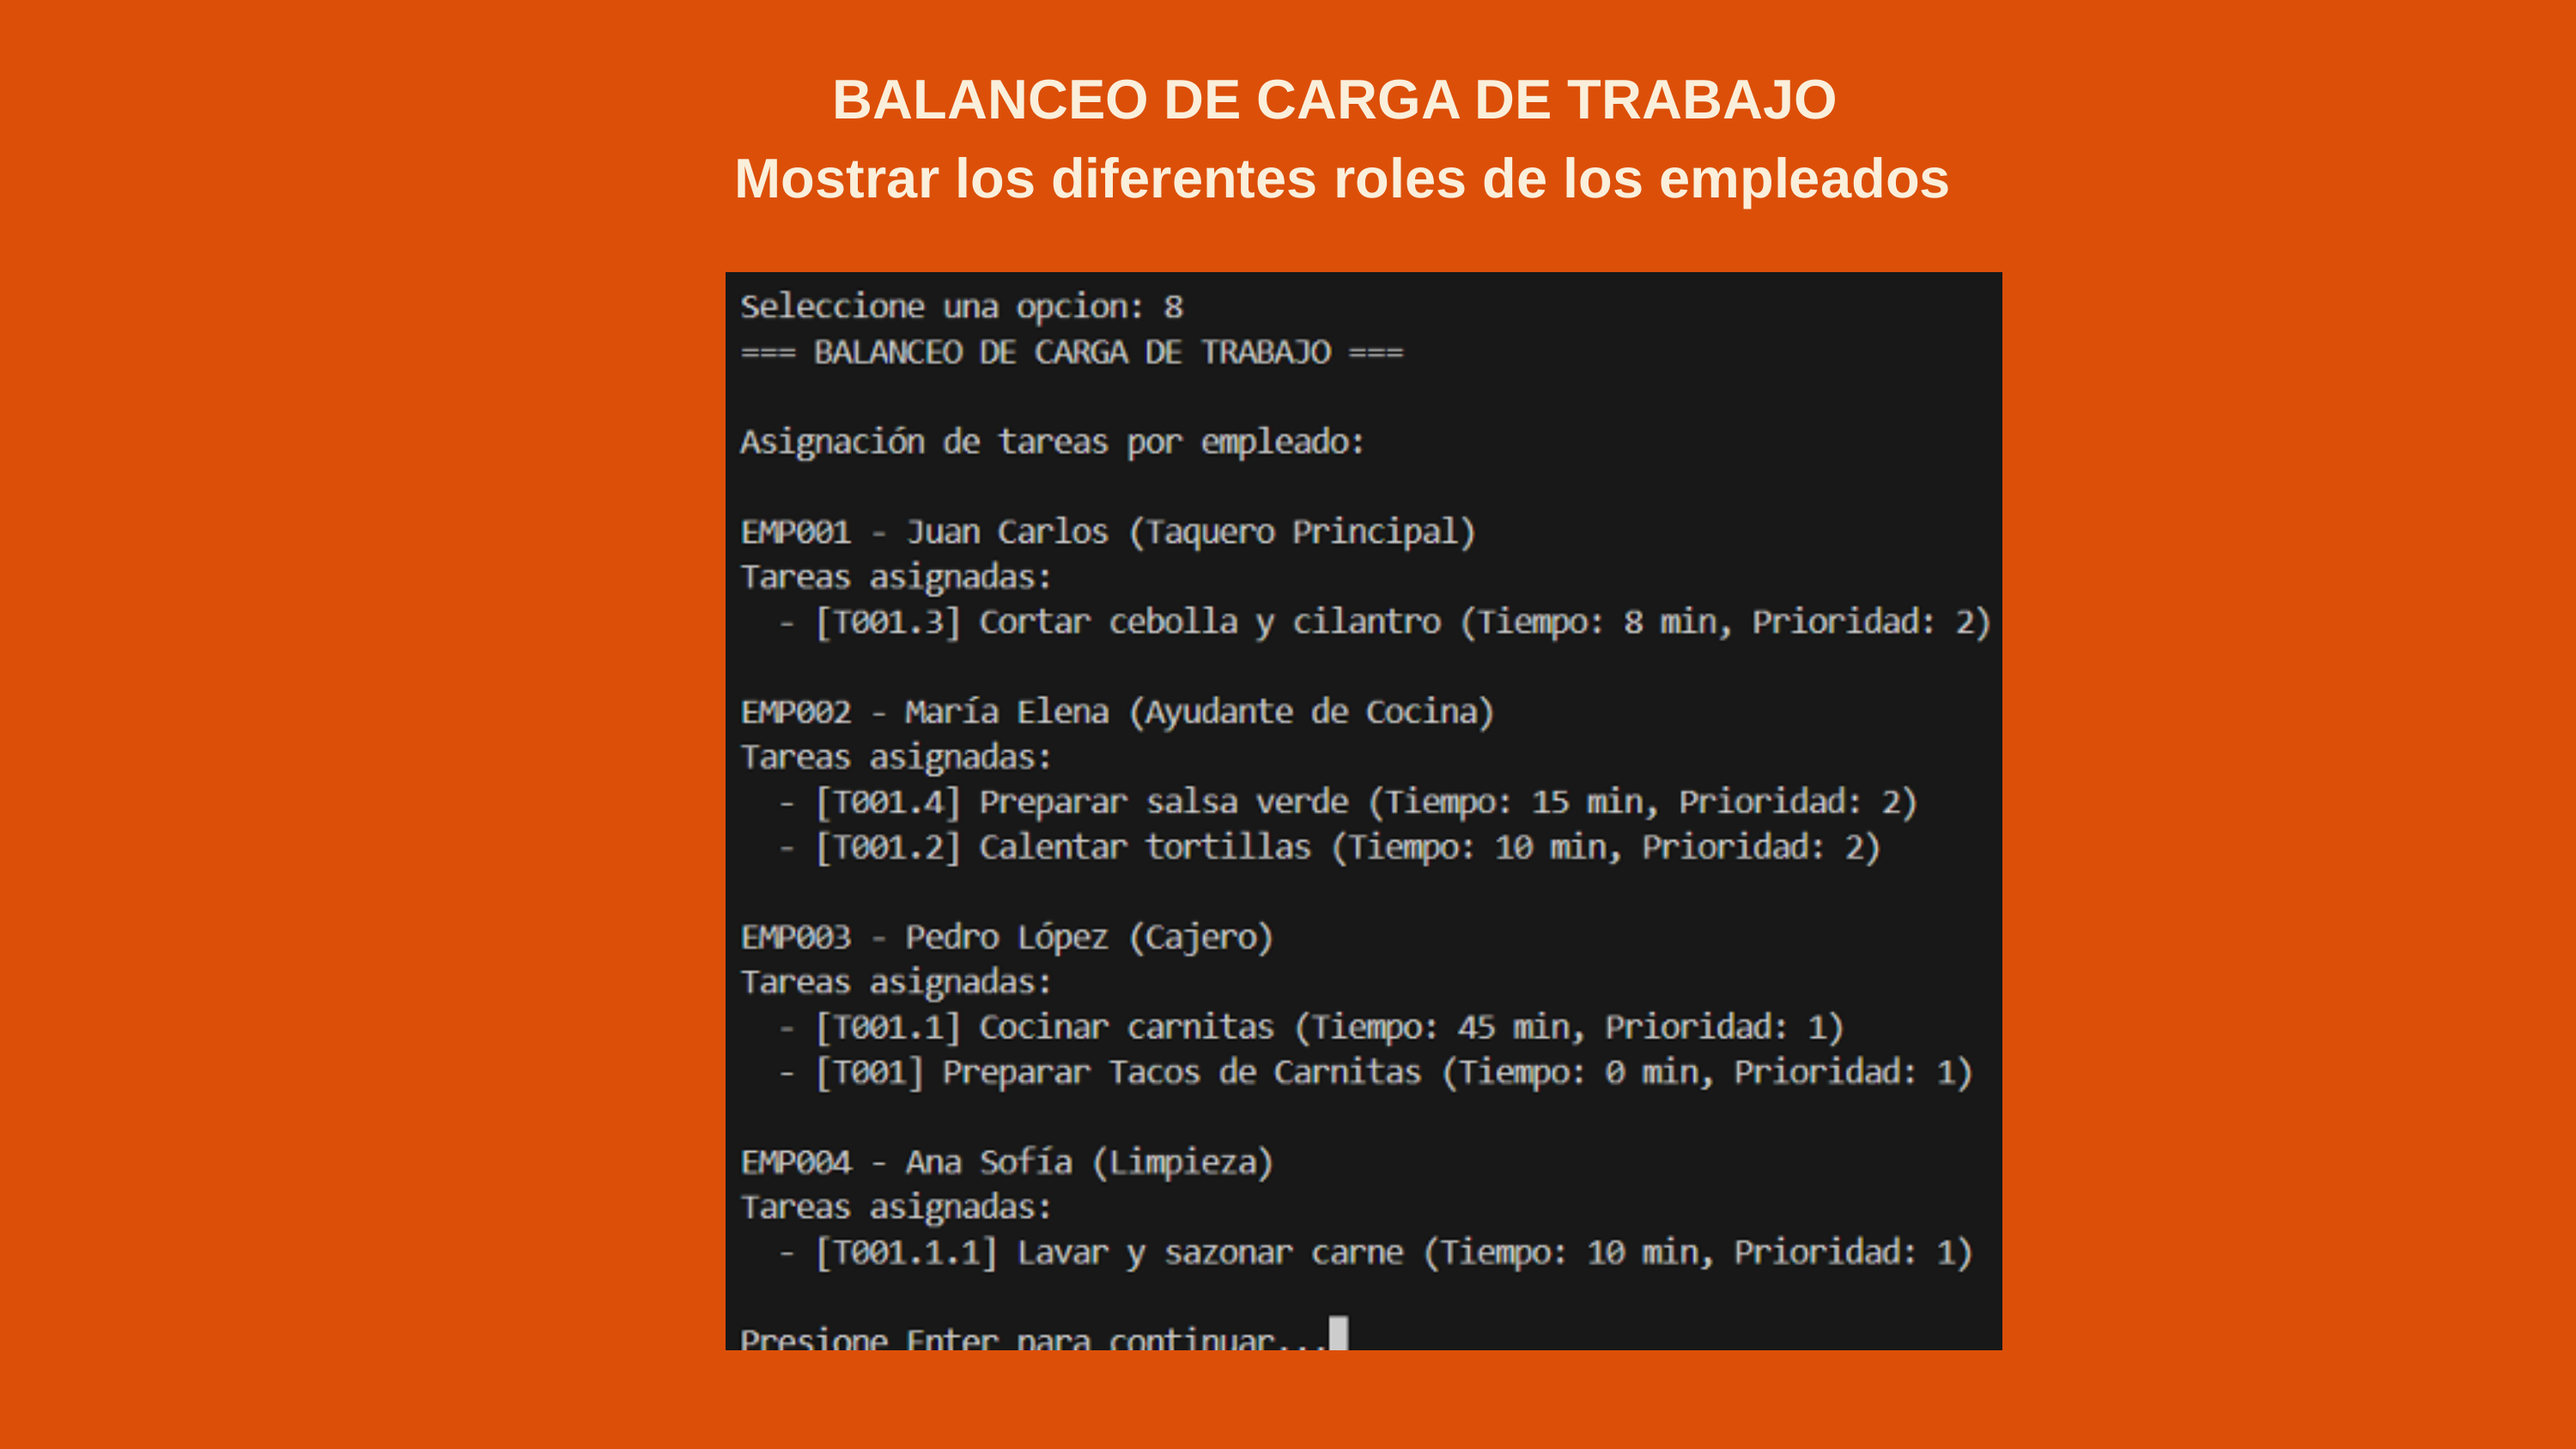

BALANCEO DE CARGA DE TRABAJO
 Mostrar los diferentes roles de los empleados